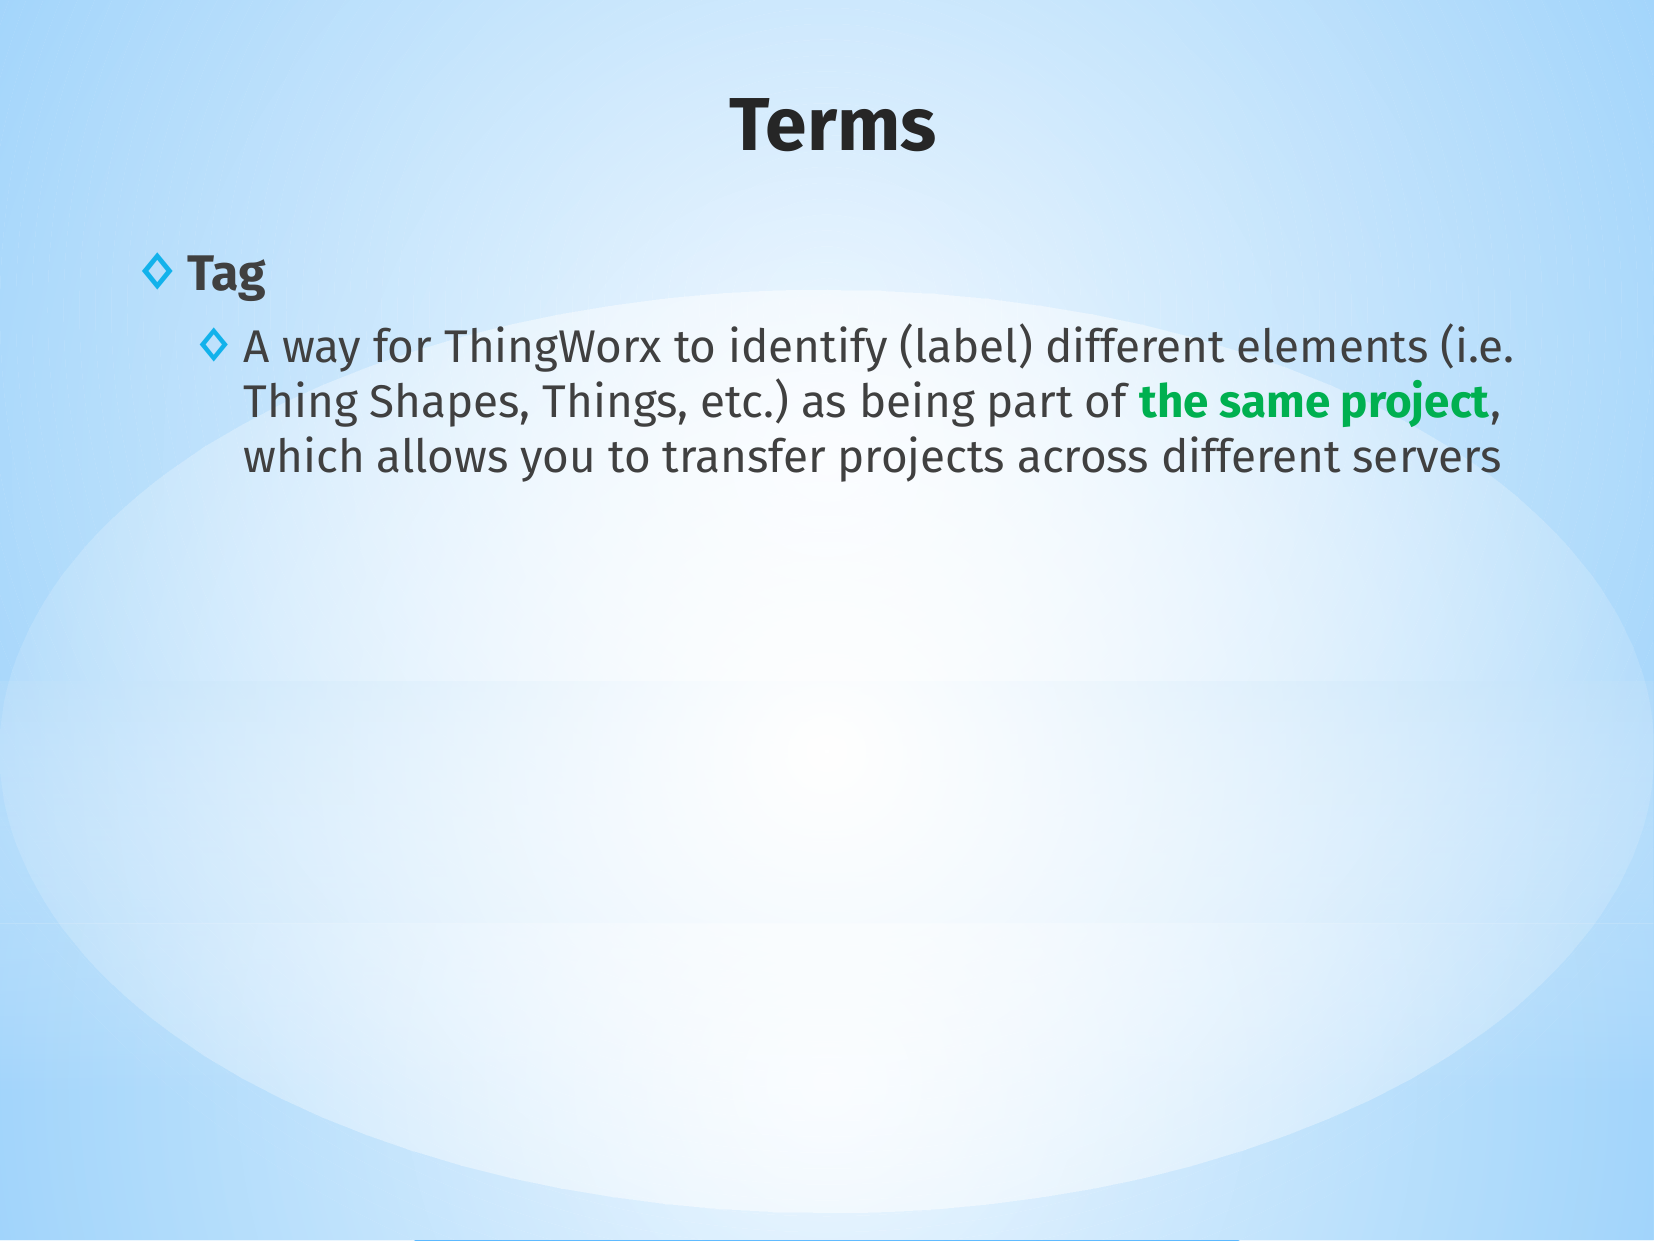

# Terms
Tag
A way for ThingWorx to identify (label) different elements (i.e. Thing Shapes, Things, etc.) as being part of the same project, which allows you to transfer projects across different servers